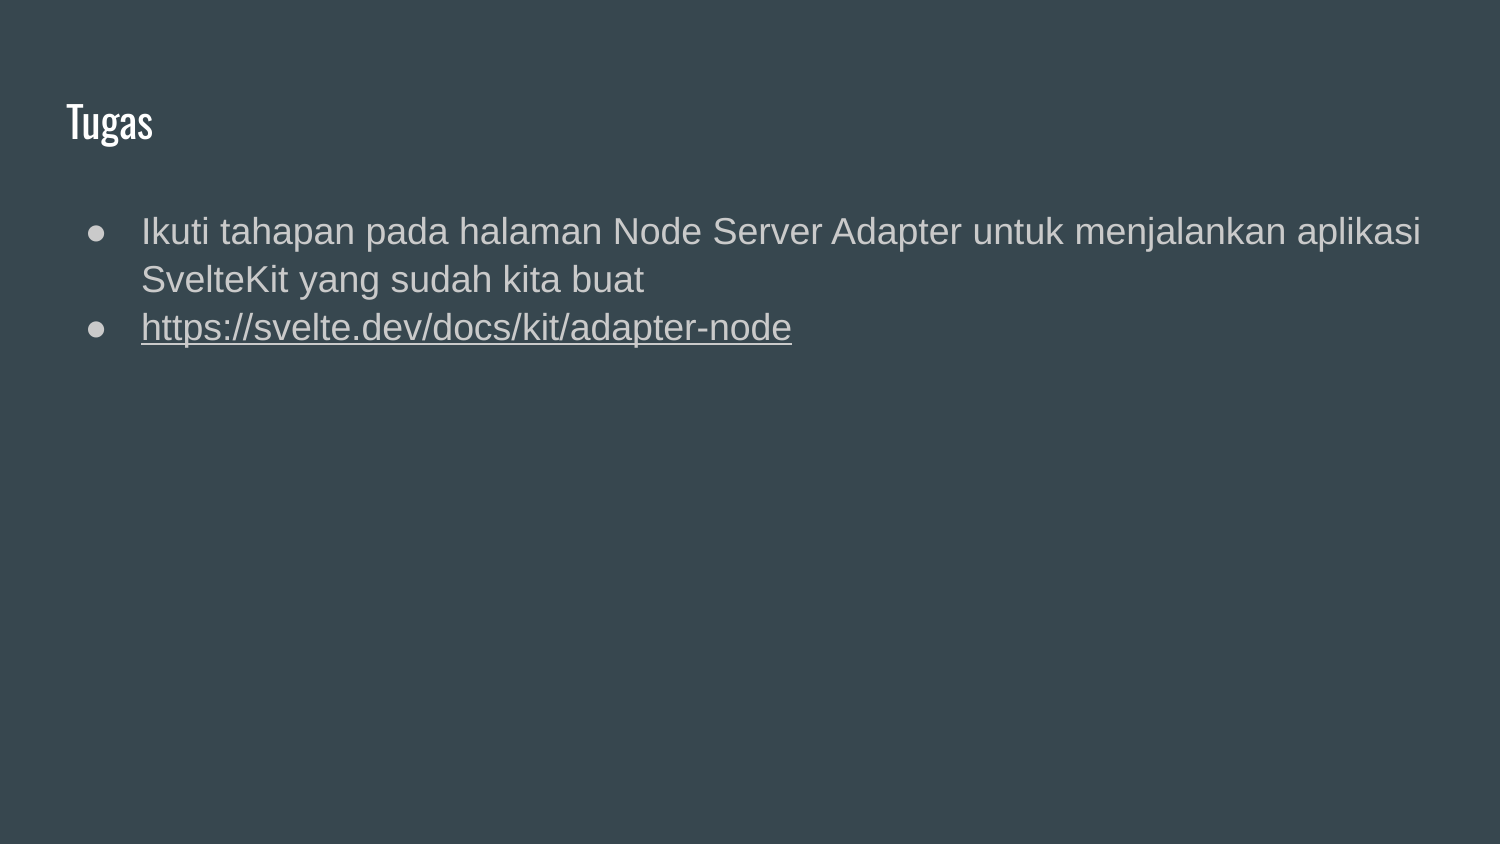

# Tugas
Ikuti tahapan pada halaman Node Server Adapter untuk menjalankan aplikasi SvelteKit yang sudah kita buat
https://svelte.dev/docs/kit/adapter-node